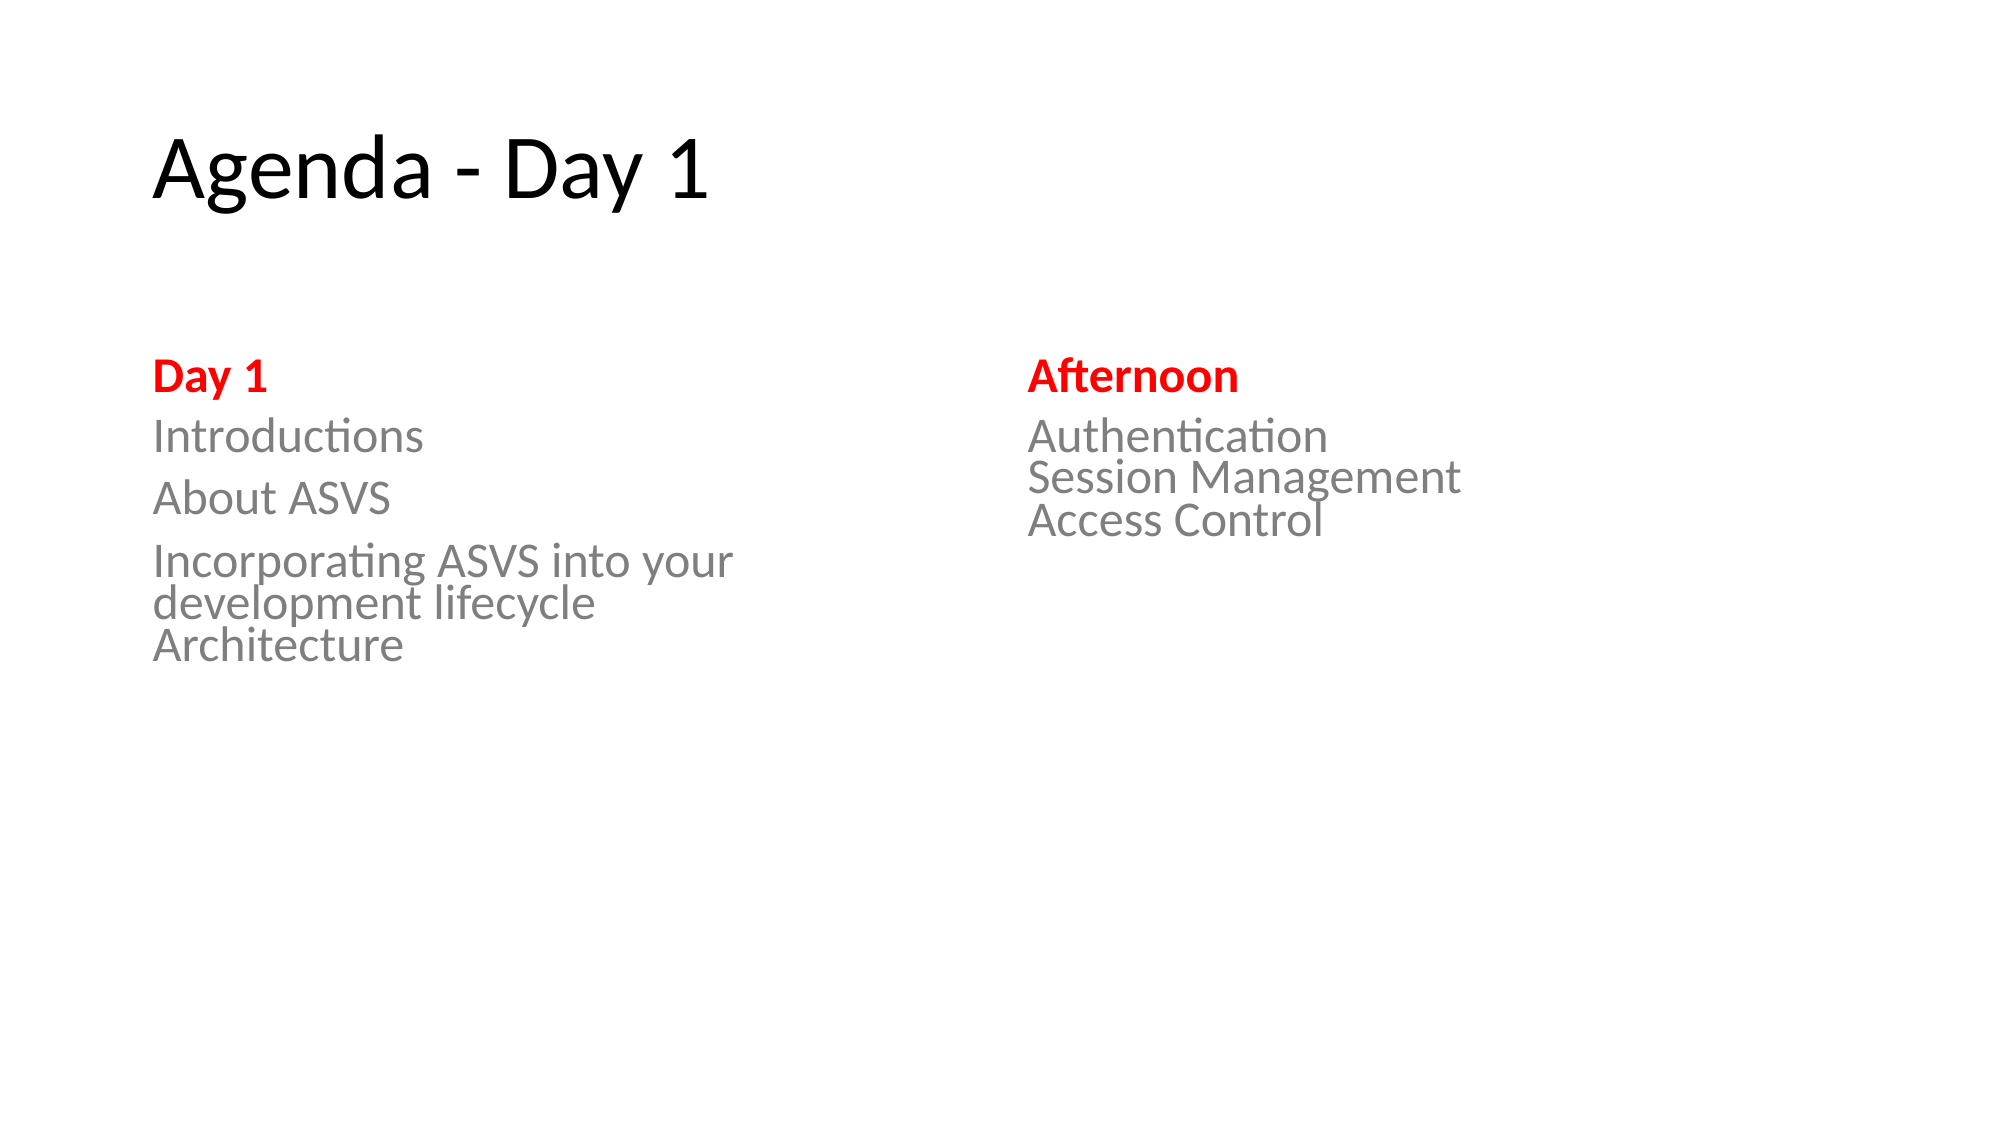

# Agenda - Day 1
Day 1
Afternoon
Introductions
About ASVS
Incorporating ASVS into your development lifecycle
Architecture
Authentication
Session Management
Access Control